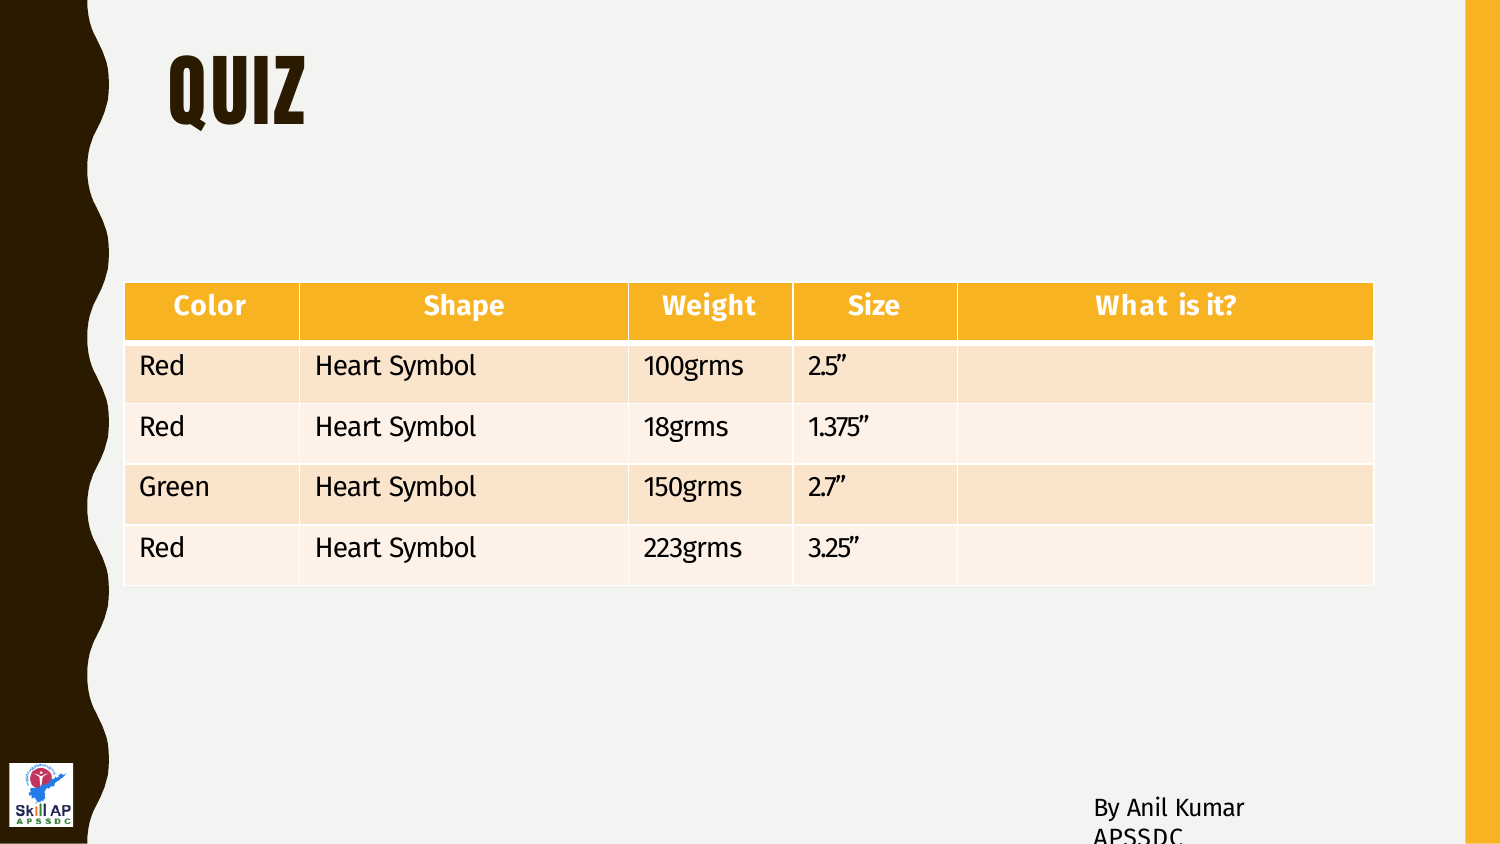

# QUIZ
| Color | Shape | Weight | Size | What is it? |
| --- | --- | --- | --- | --- |
| Red | Heart Symbol | 100grms | 2.5” |  |
| Red | Heart Symbol | 18grms | 1.375” |  |
| Green | Heart Symbol | 150grms | 2.7” |  |
| Red | Heart Symbol | 223grms | 3.25” |  |

By Anil Kumar APSSDC
12